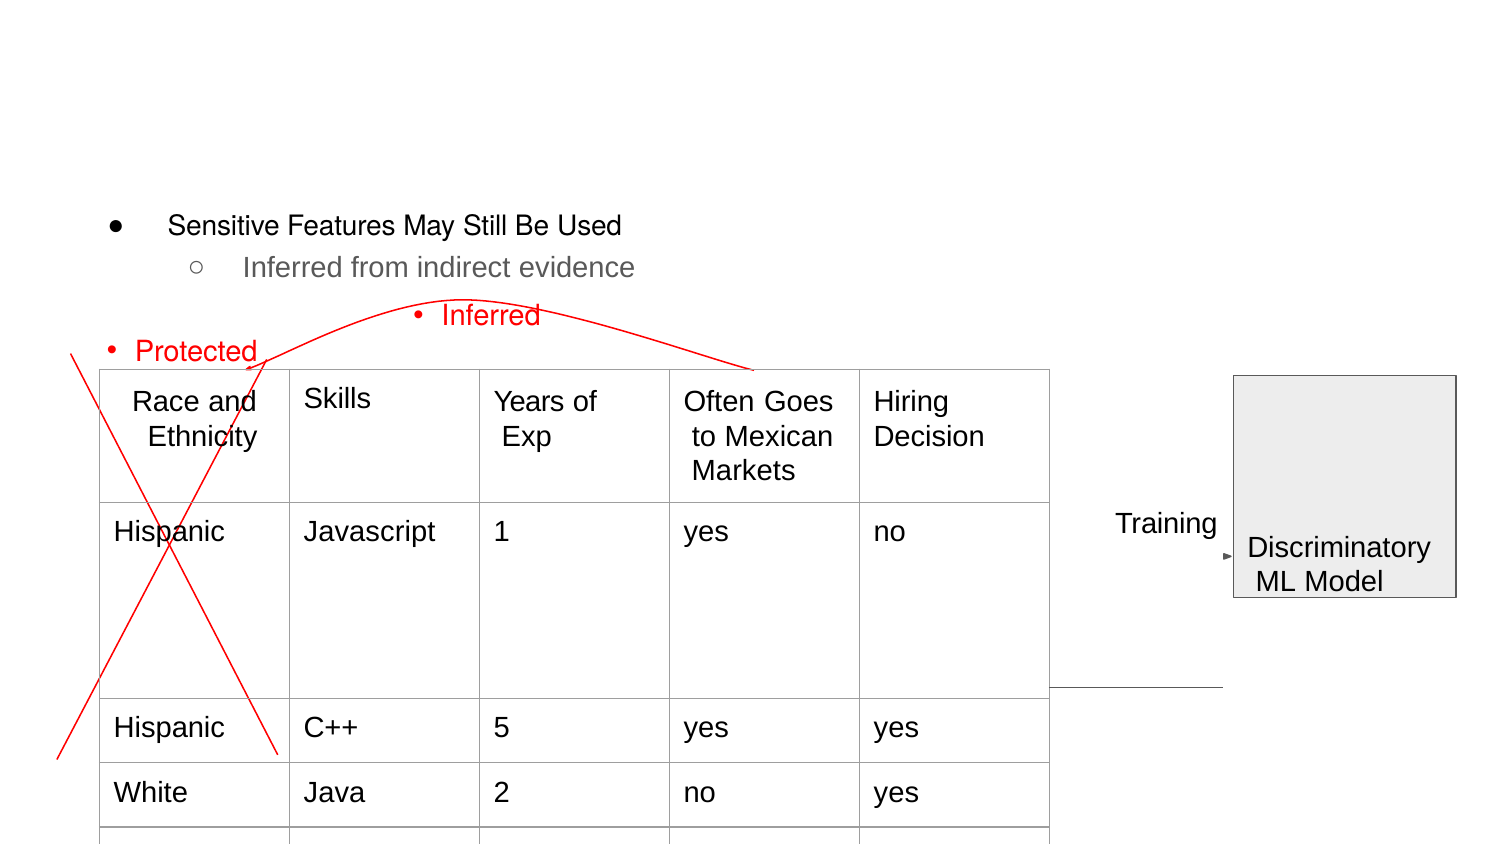

# Issues With Fairness Through Unawareness

Sensitive Features May Still Be Used
Inferred from indirect evidence
Inferred
Protected

| Race and Ethnicity | Skills | Years of Exp | Often Goes to Mexican Markets | Hiring Decision | Training |
| --- | --- | --- | --- | --- | --- |
| Hispanic | Javascript | 1 | yes | no |  |
|  |  |  |  |  |  |
| Hispanic | C++ | 5 | yes | yes |  |
| White | Java | 2 | no | yes |  |
| White | C++ | 3 | no | yes |  |

Discriminatory  ML Model